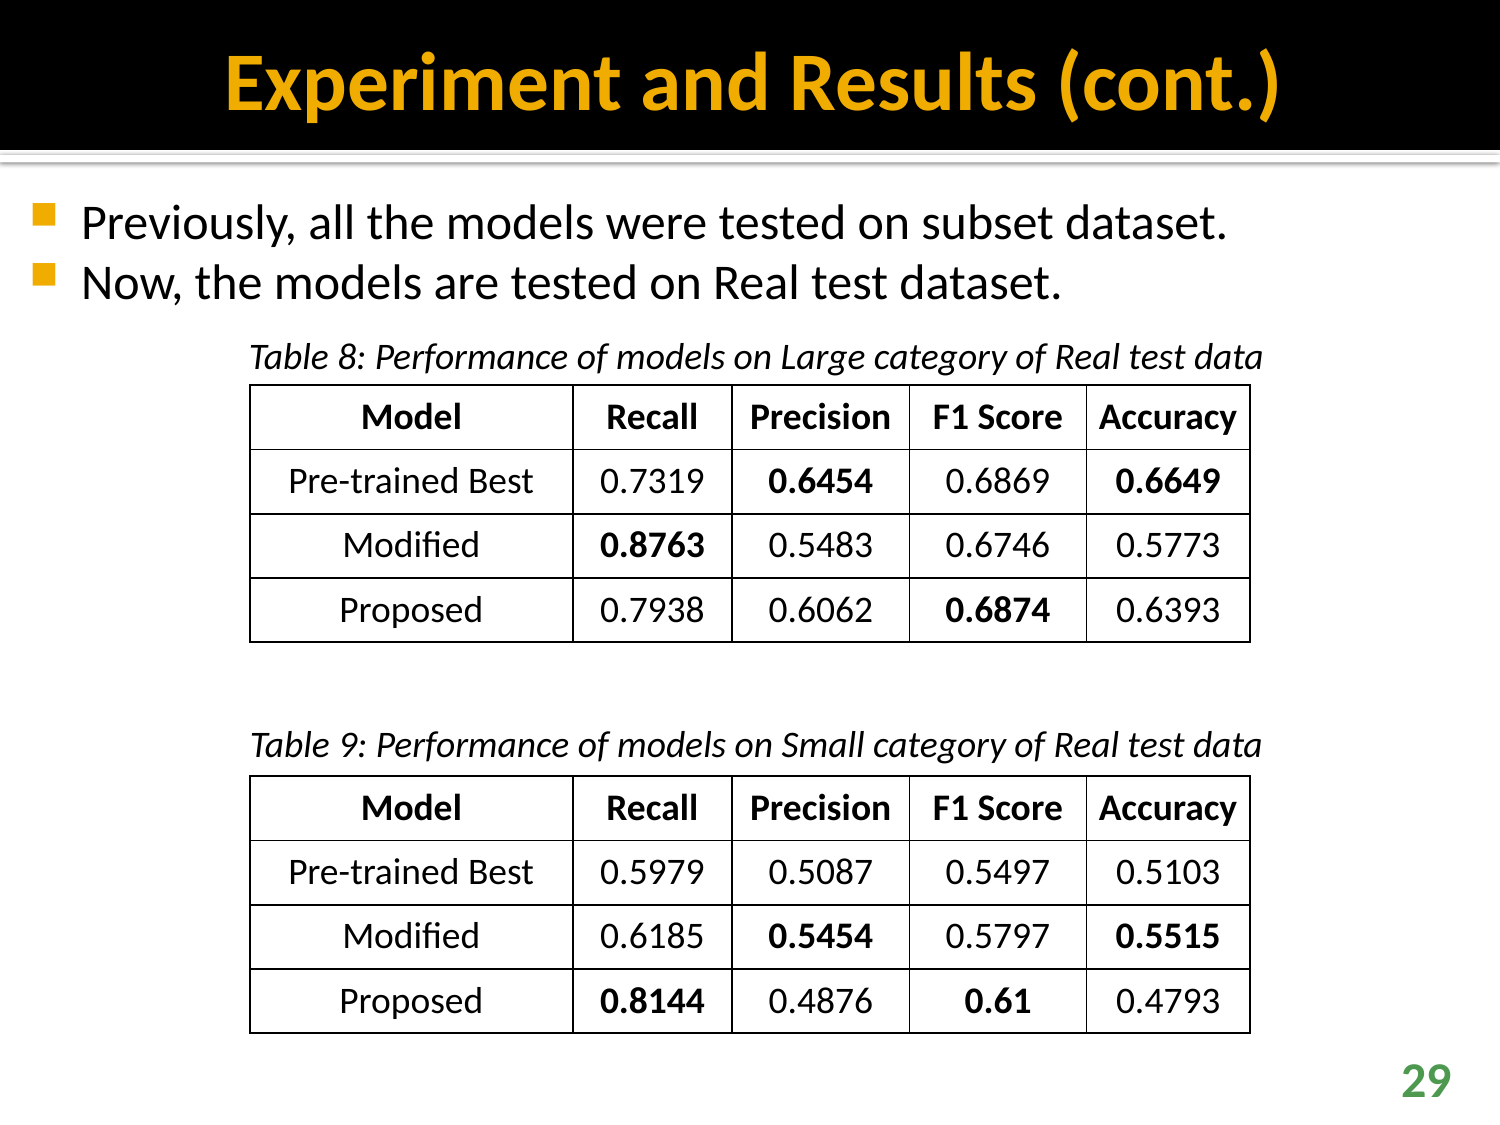

# Experiment and Results (cont.)
Previously, all the models were tested on subset dataset.
Now, the models are tested on Real test dataset.

Table 8: Performance of models on Large category of Real test data

Table 9: Performance of models on Small category of Real test data

| Model | Recall | Precision | F1 Score | Accuracy |
| --- | --- | --- | --- | --- |
| Pre-trained Best | 0.7319 | 0.6454 | 0.6869 | 0.6649 |
| Modified | 0.8763 | 0.5483 | 0.6746 | 0.5773 |
| Proposed | 0.7938 | 0.6062 | 0.6874 | 0.6393 |
| Model | Recall | Precision | F1 Score | Accuracy |
| --- | --- | --- | --- | --- |
| Pre-trained Best | 0.5979 | 0.5087 | 0.5497 | 0.5103 |
| Modified | 0.6185 | 0.5454 | 0.5797 | 0.5515 |
| Proposed | 0.8144 | 0.4876 | 0.61 | 0.4793 |
29